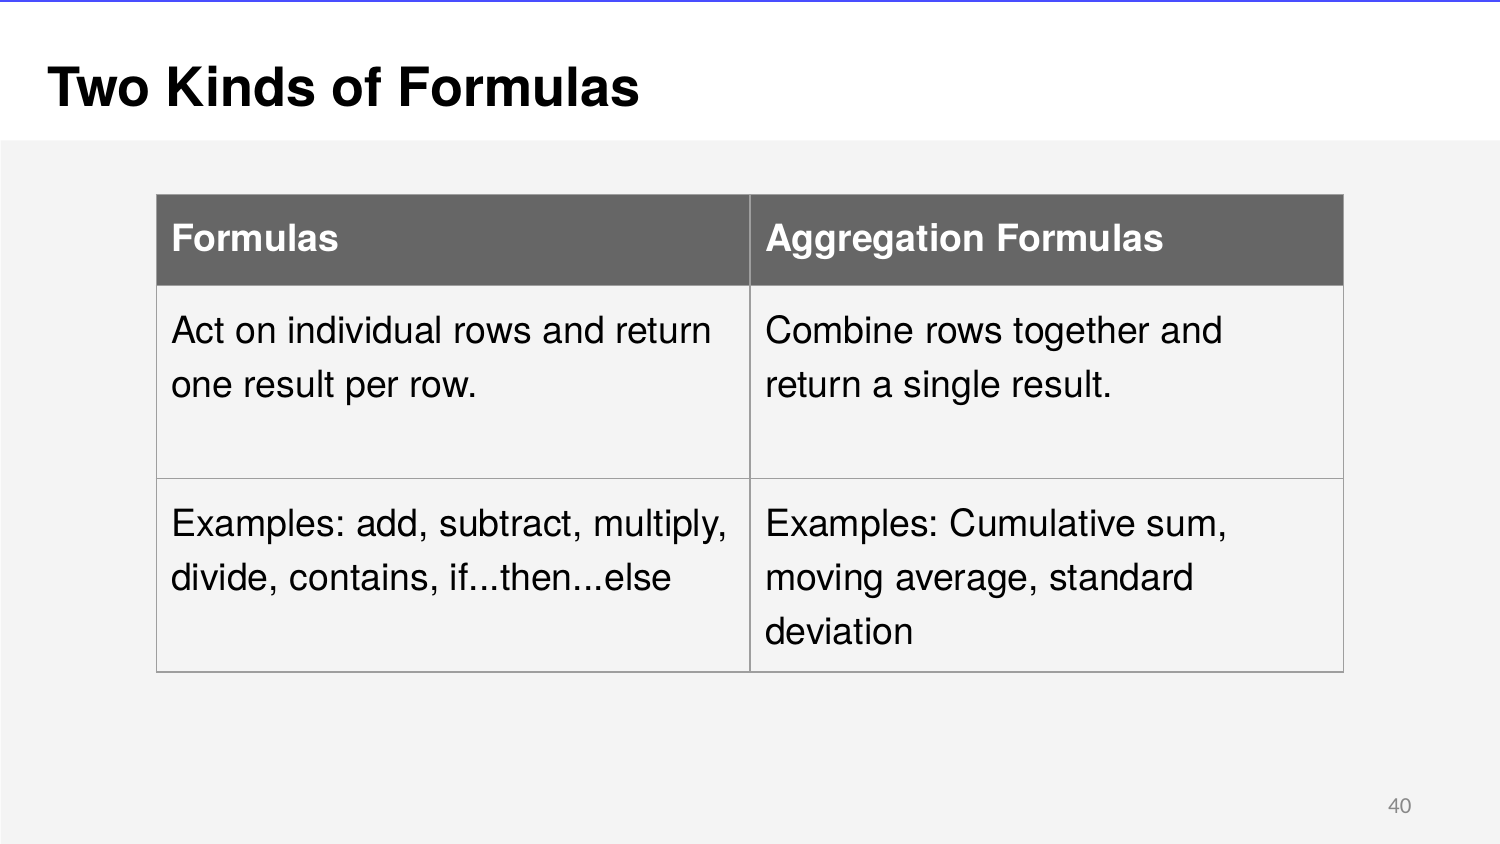

# Two Kinds of Formulas

| Formulas | Aggregation Formulas |
| --- | --- |
| Act on individual rows and return one result per row. | Combine rows together and return a single result. |
| Examples: add, subtract, multiply, divide, contains, if...then...else | Examples: Cumulative sum, moving average, standard deviation |
40